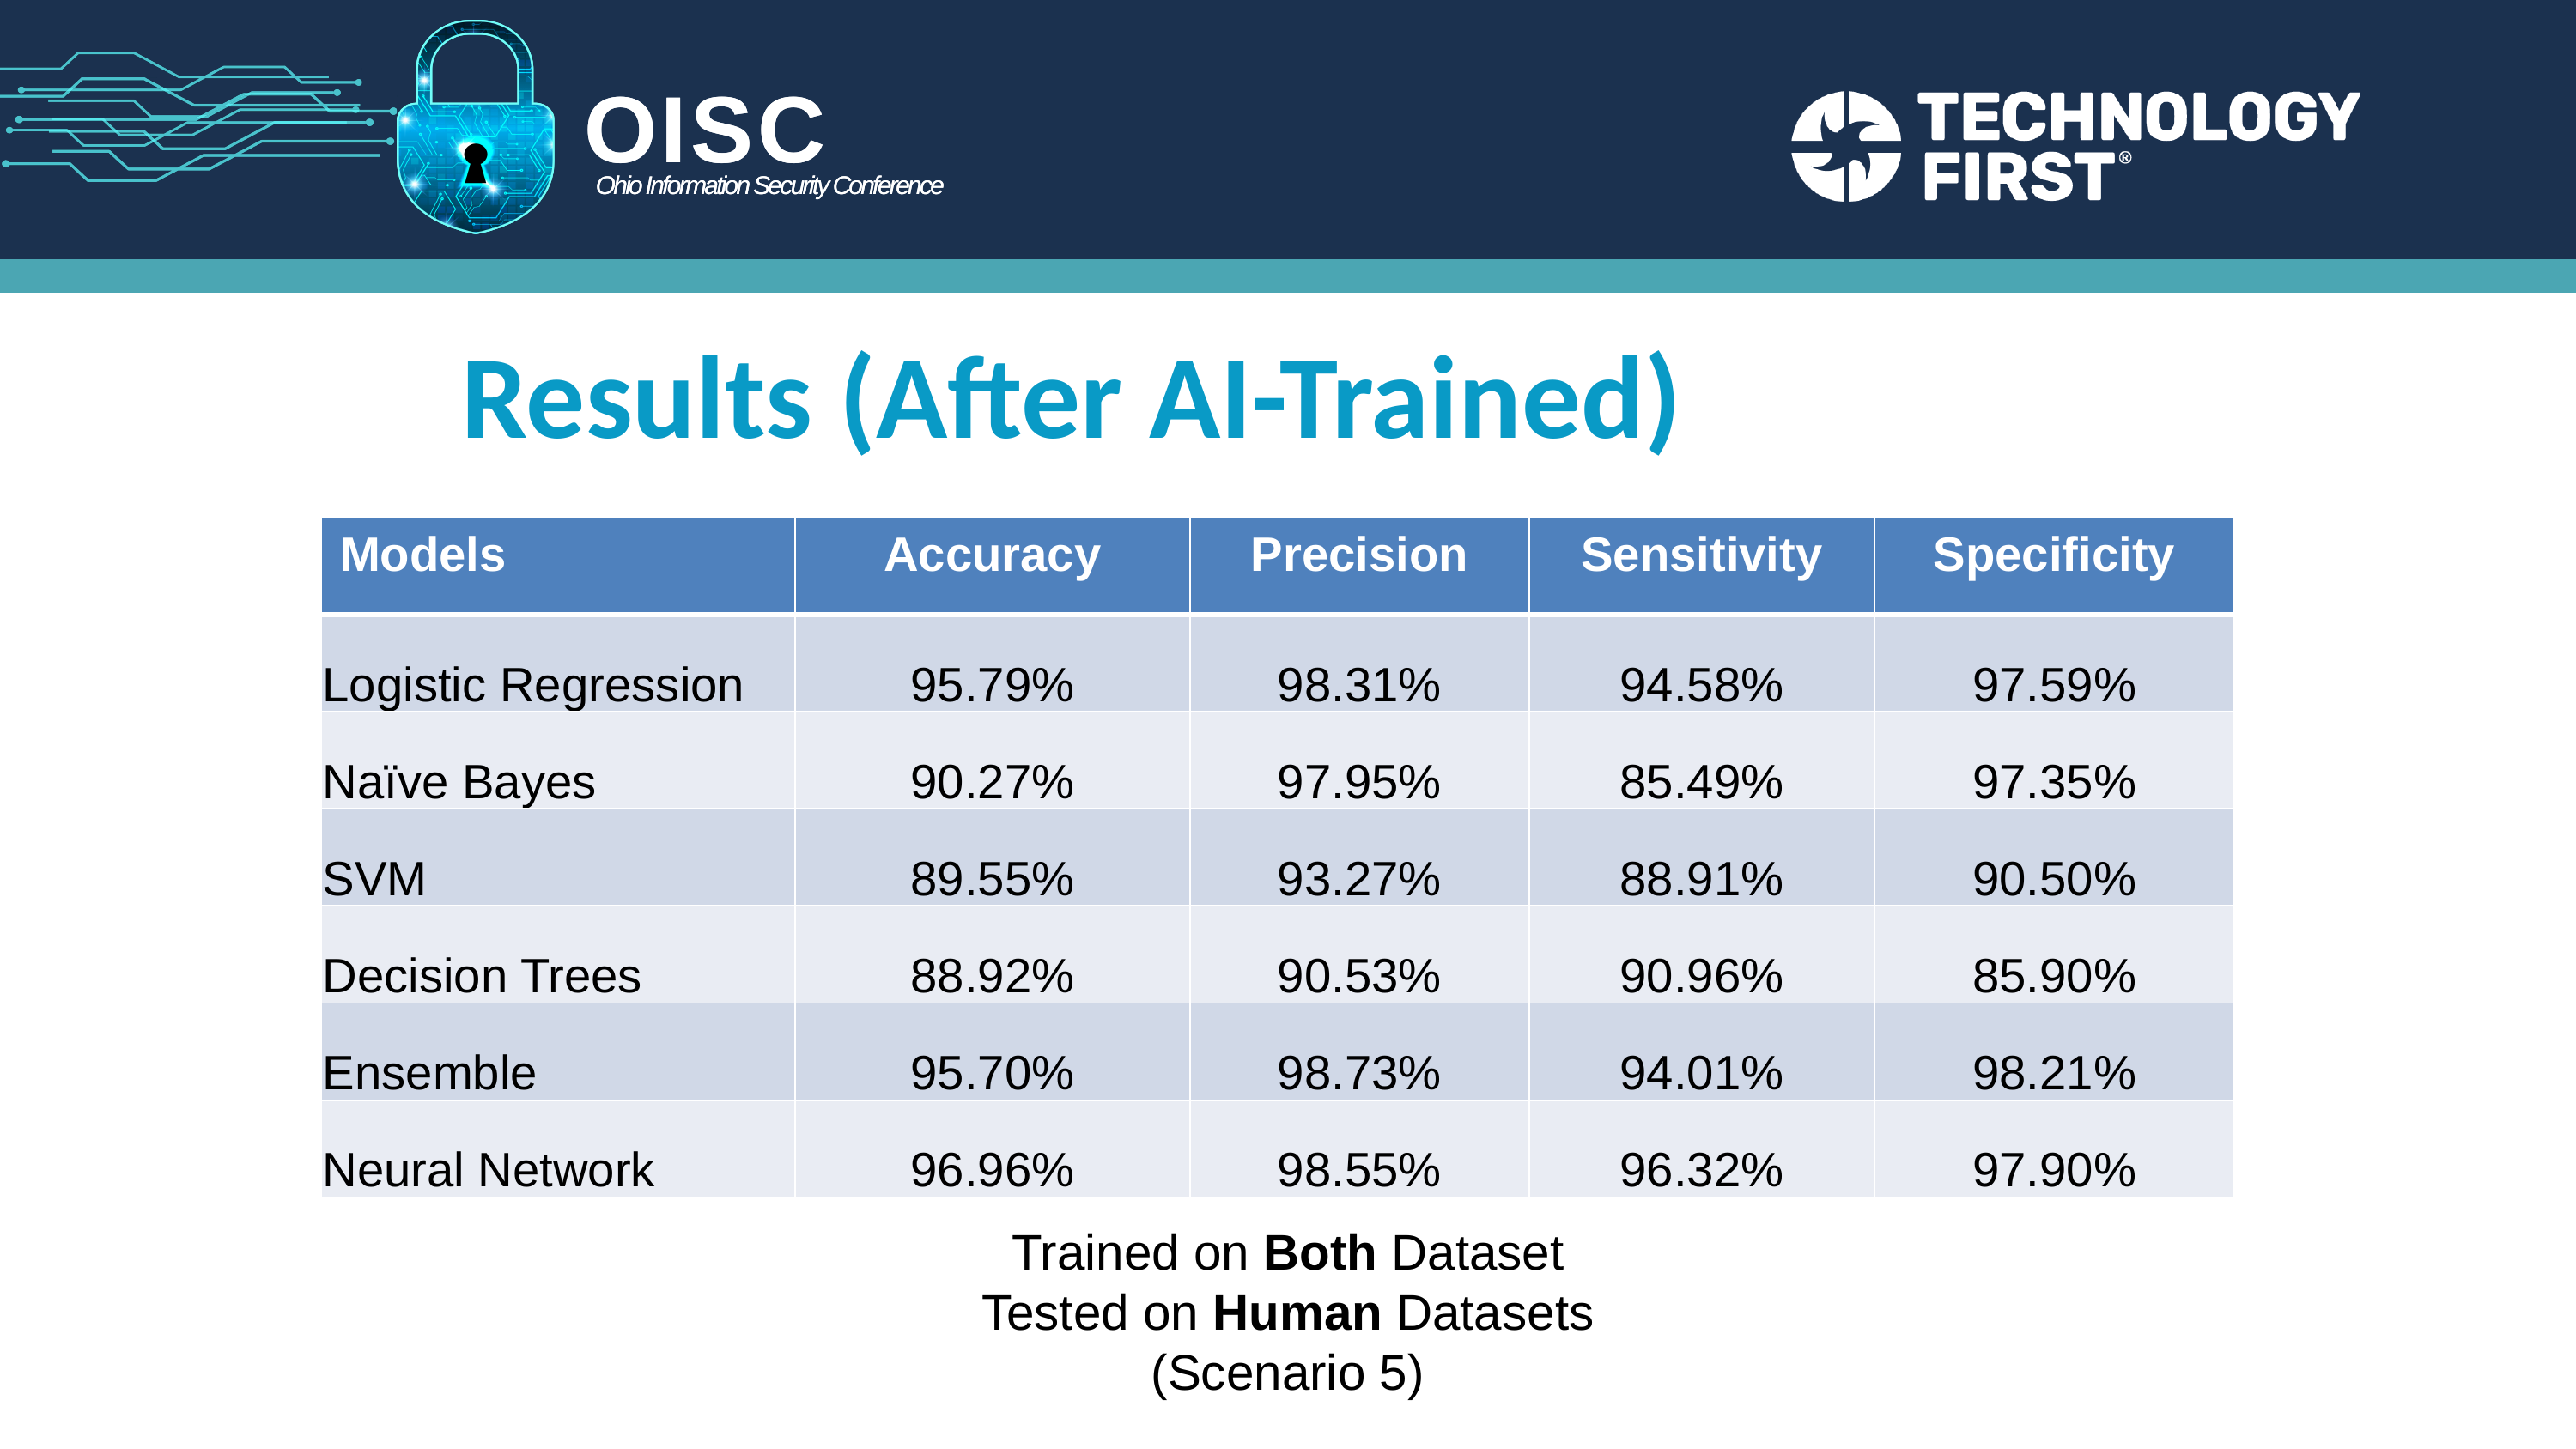

OISC

Ohio Information Security Conference
Results (After AI-Trained)
| Models | Accuracy | Precision | Sensitivity | Specificity |
| --- | --- | --- | --- | --- |
| Logistic Regression | 95.79% | 98.31% | 94.58% | 97.59% |
| Naïve Bayes | 90.27% | 97.95% | 85.49% | 97.35% |
| SVM | 89.55% | 93.27% | 88.91% | 90.50% |
| Decision Trees | 88.92% | 90.53% | 90.96% | 85.90% |
| Ensemble | 95.70% | 98.73% | 94.01% | 98.21% |
| Neural Network | 96.96% | 98.55% | 96.32% | 97.90% |

Trained on Both Dataset
Tested on Human Datasets
(Scenario 5)